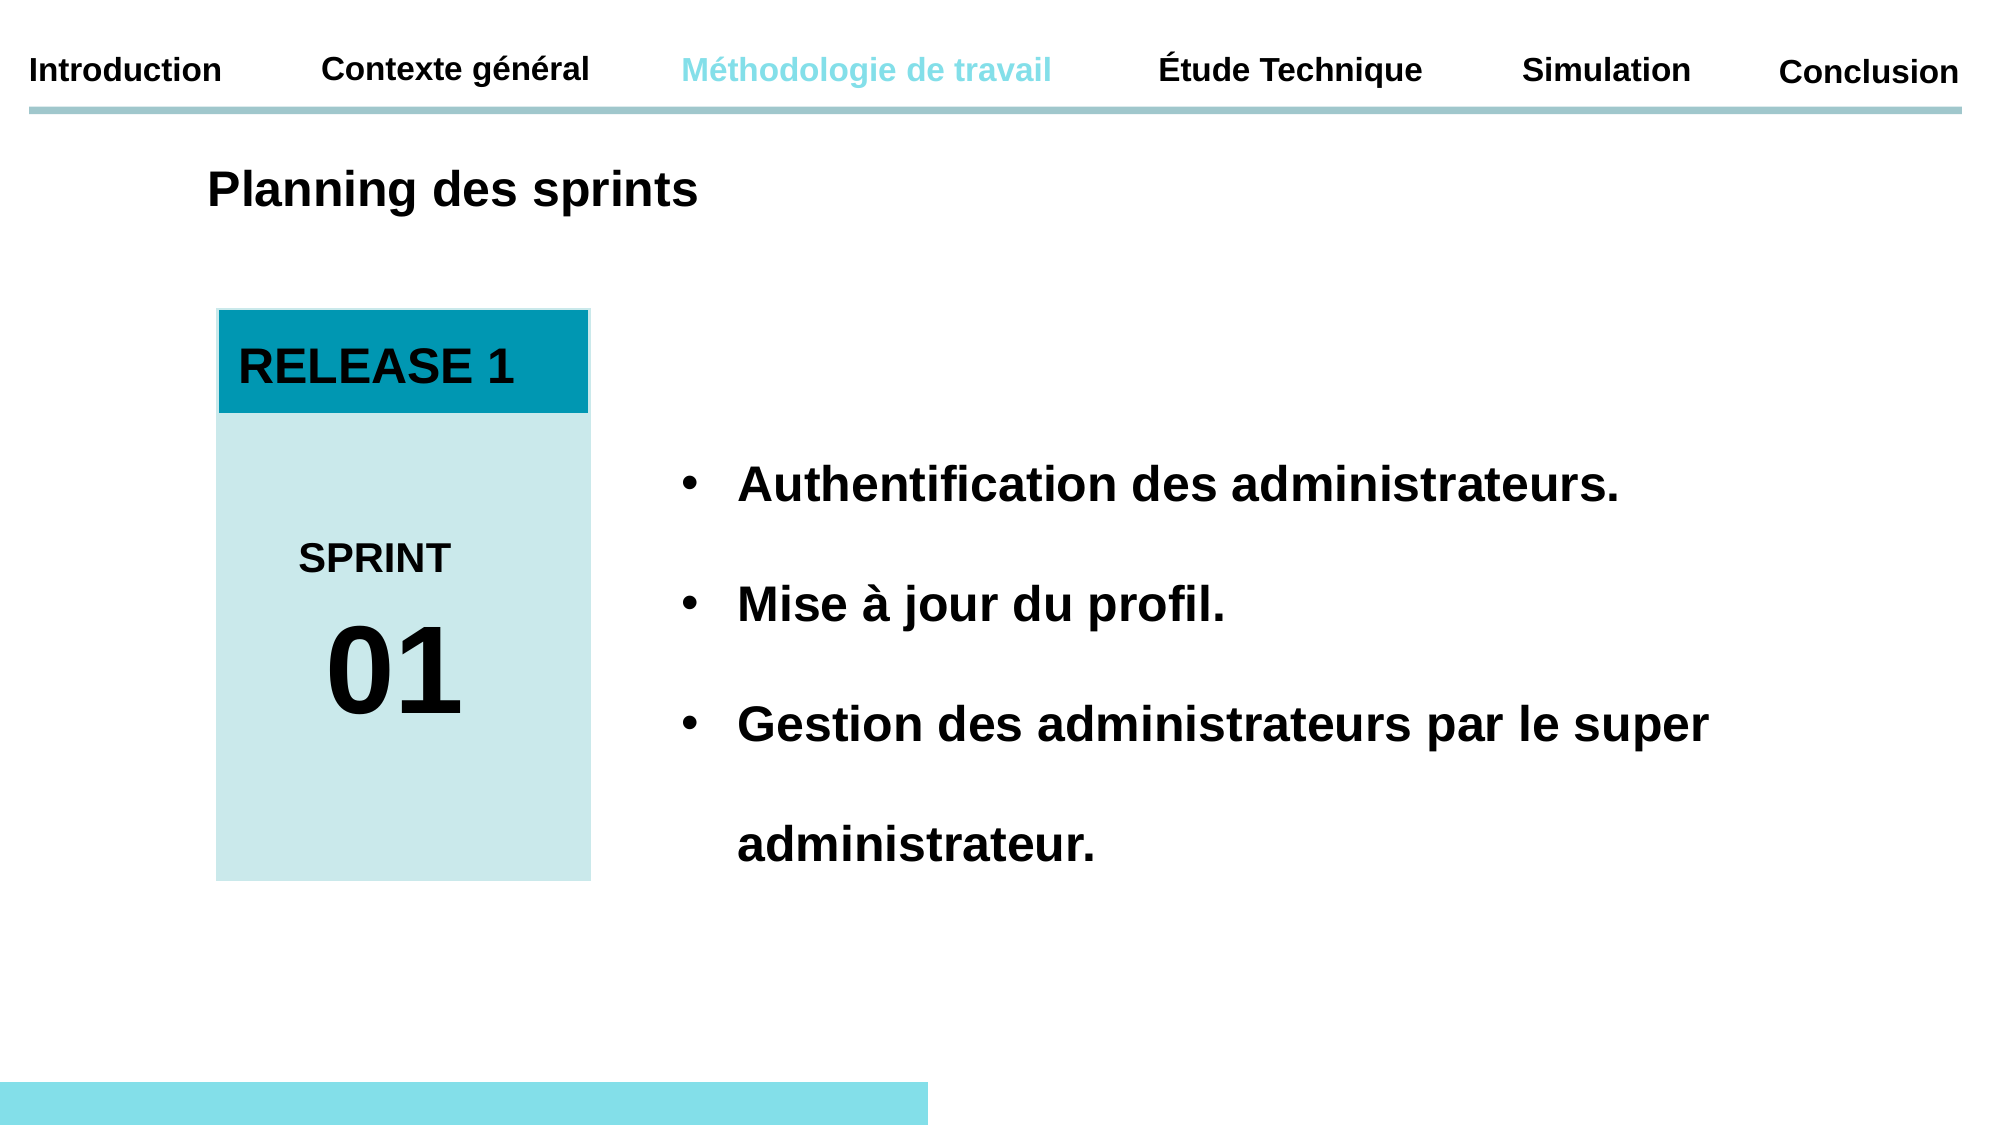

Contexte général
Introduction
Méthodologie de travail
 Étude Technique
Simulation
Conclusion

Planning des sprints

RELEASE 1
Authentification des administrateurs.
Mise à jour du profil.
Gestion des administrateurs par le super
administrateur.

SPRINT

01